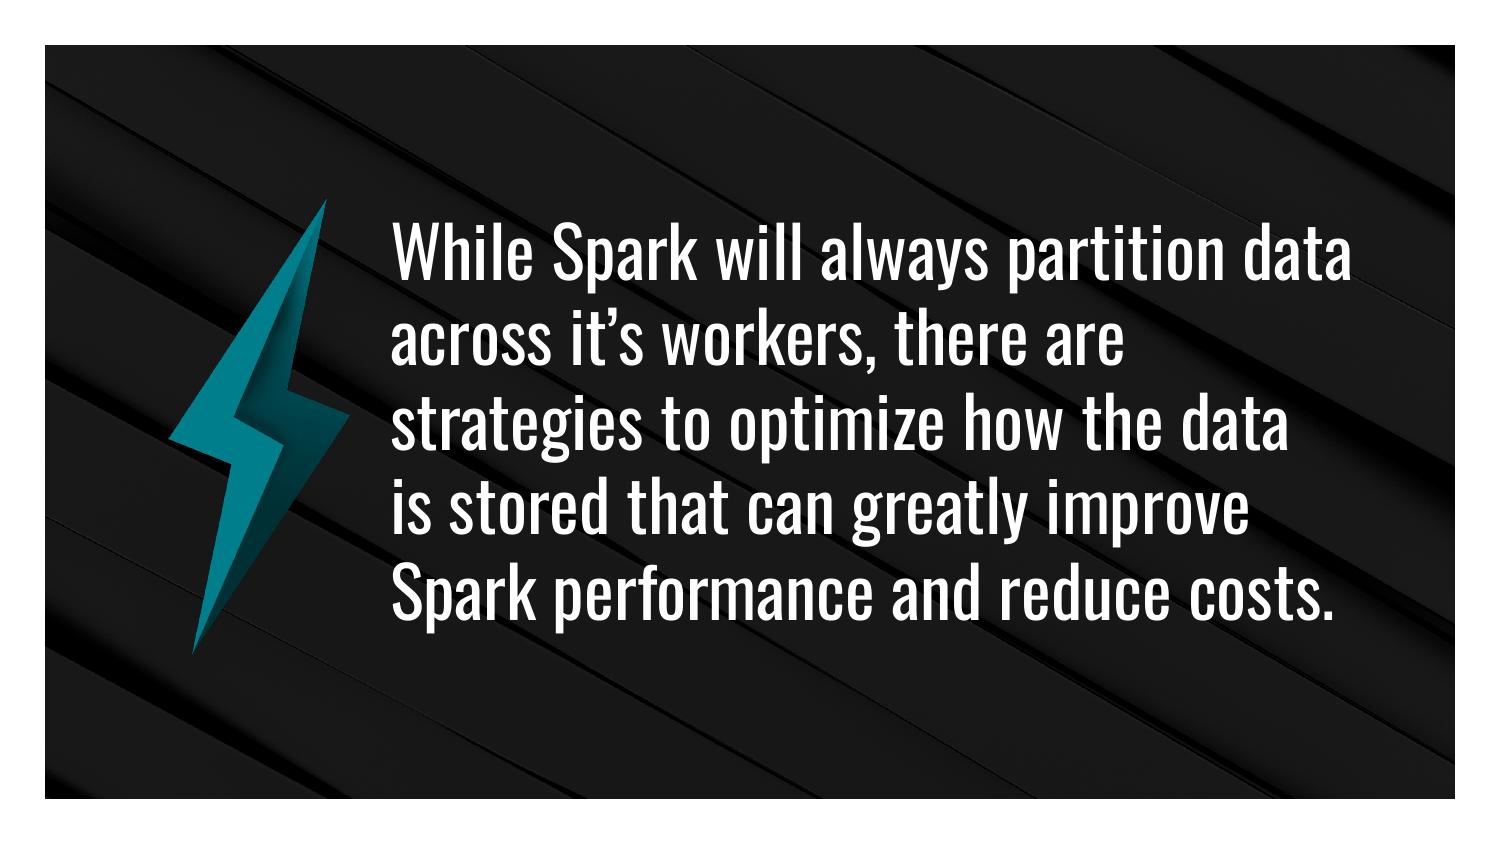

# While Spark will always partition data across it’s workers, there are strategies to optimize how the data is stored that can greatly improve Spark performance and reduce costs.